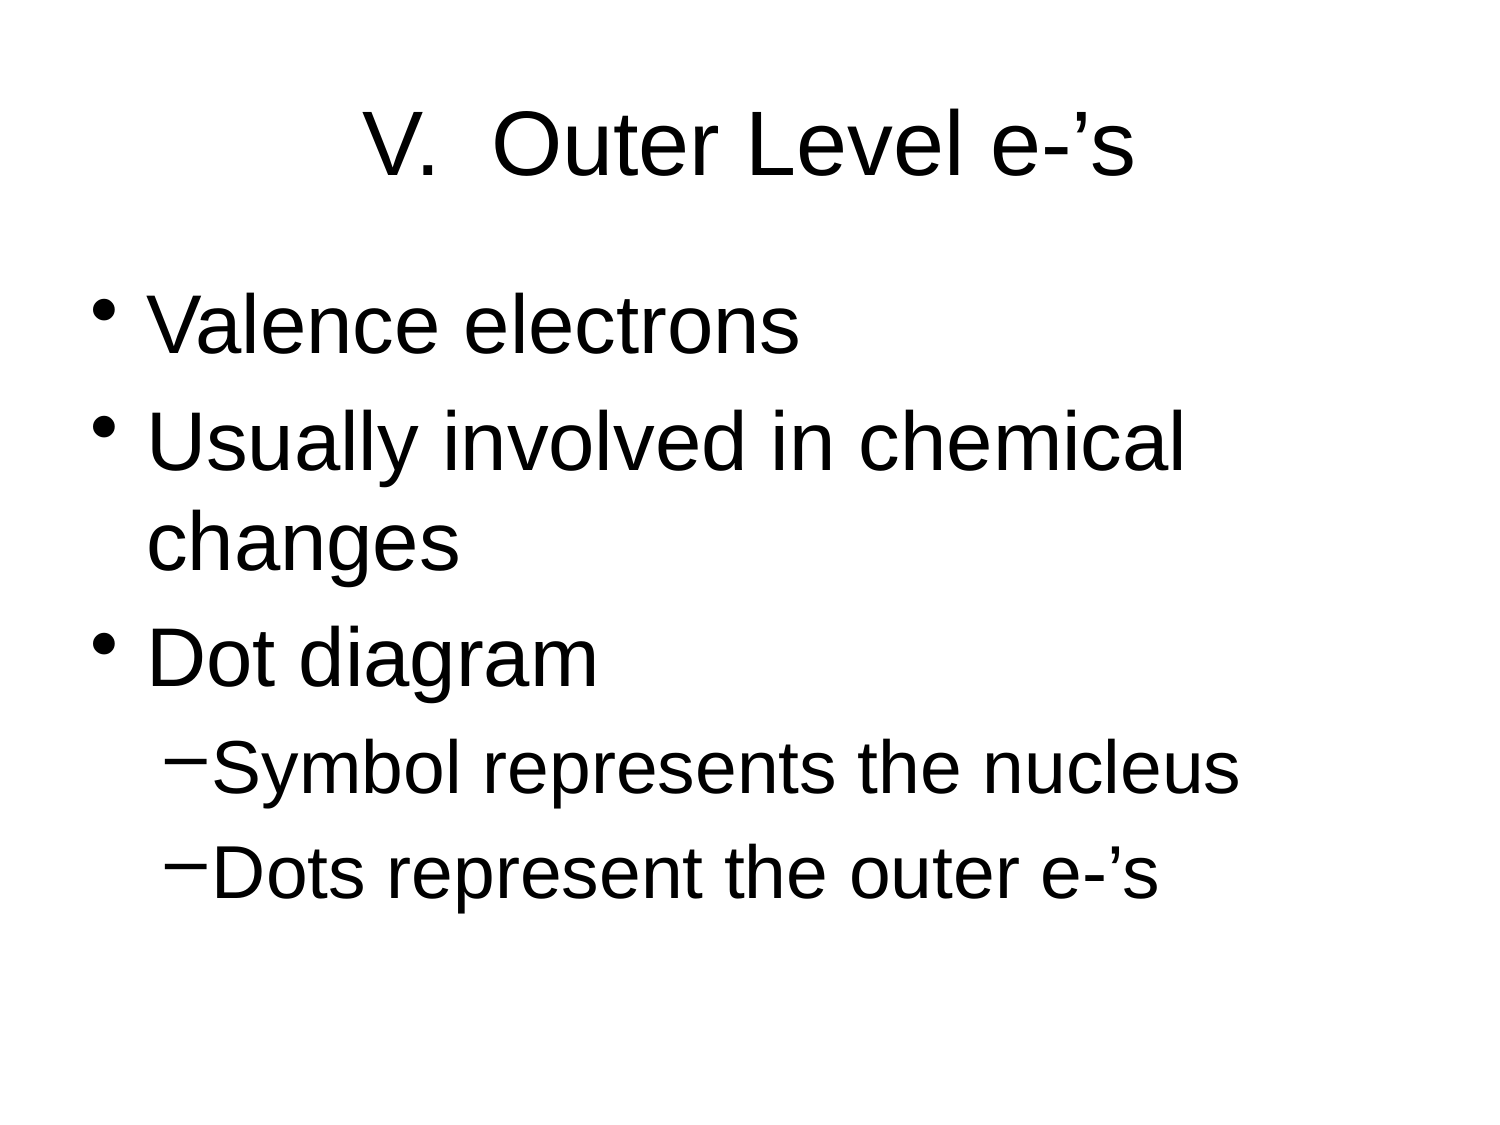

# V.  Outer Level e-’s
Valence electrons
Usually involved in chemical changes
Dot diagram
Symbol represents the nucleus
Dots represent the outer e-’s